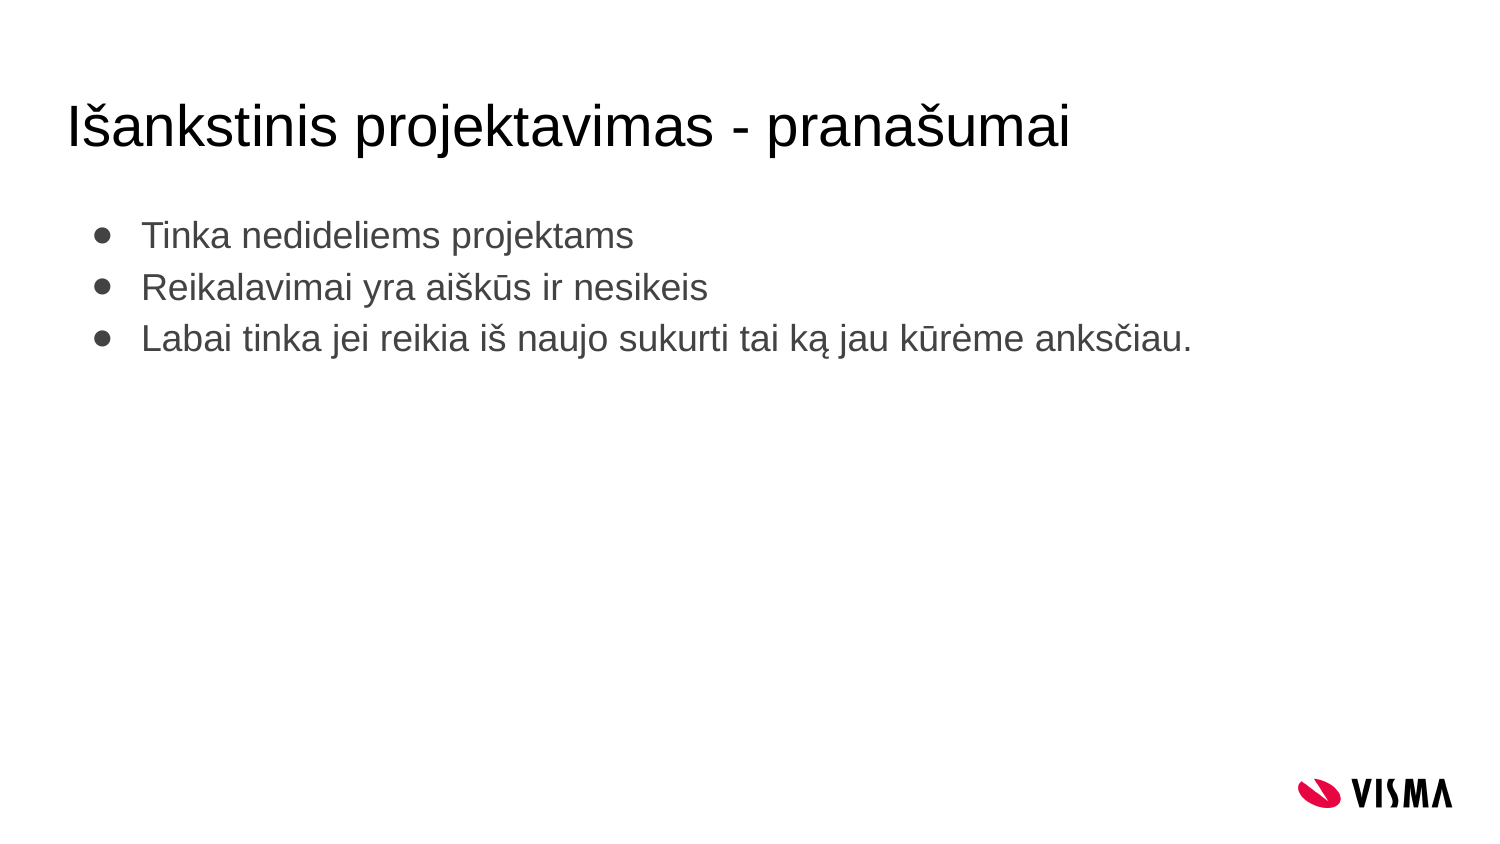

# Išankstinis projektavimas - pranašumai
Tinka nedideliems projektams
Reikalavimai yra aiškūs ir nesikeis
Labai tinka jei reikia iš naujo sukurti tai ką jau kūrėme anksčiau.